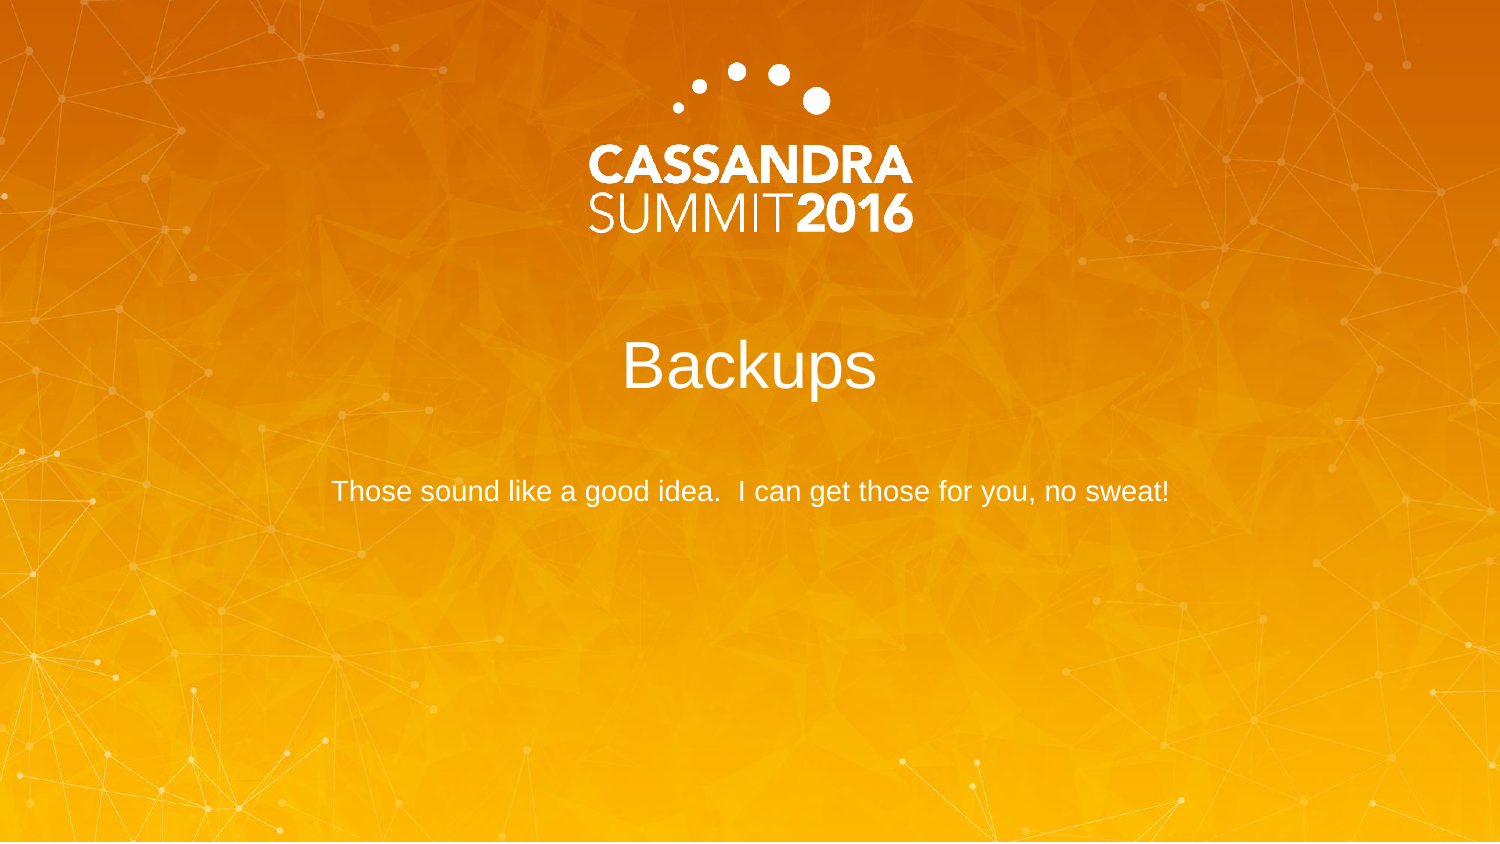

# Backups
Those sound like a good idea.  I can get those for you, no sweat!